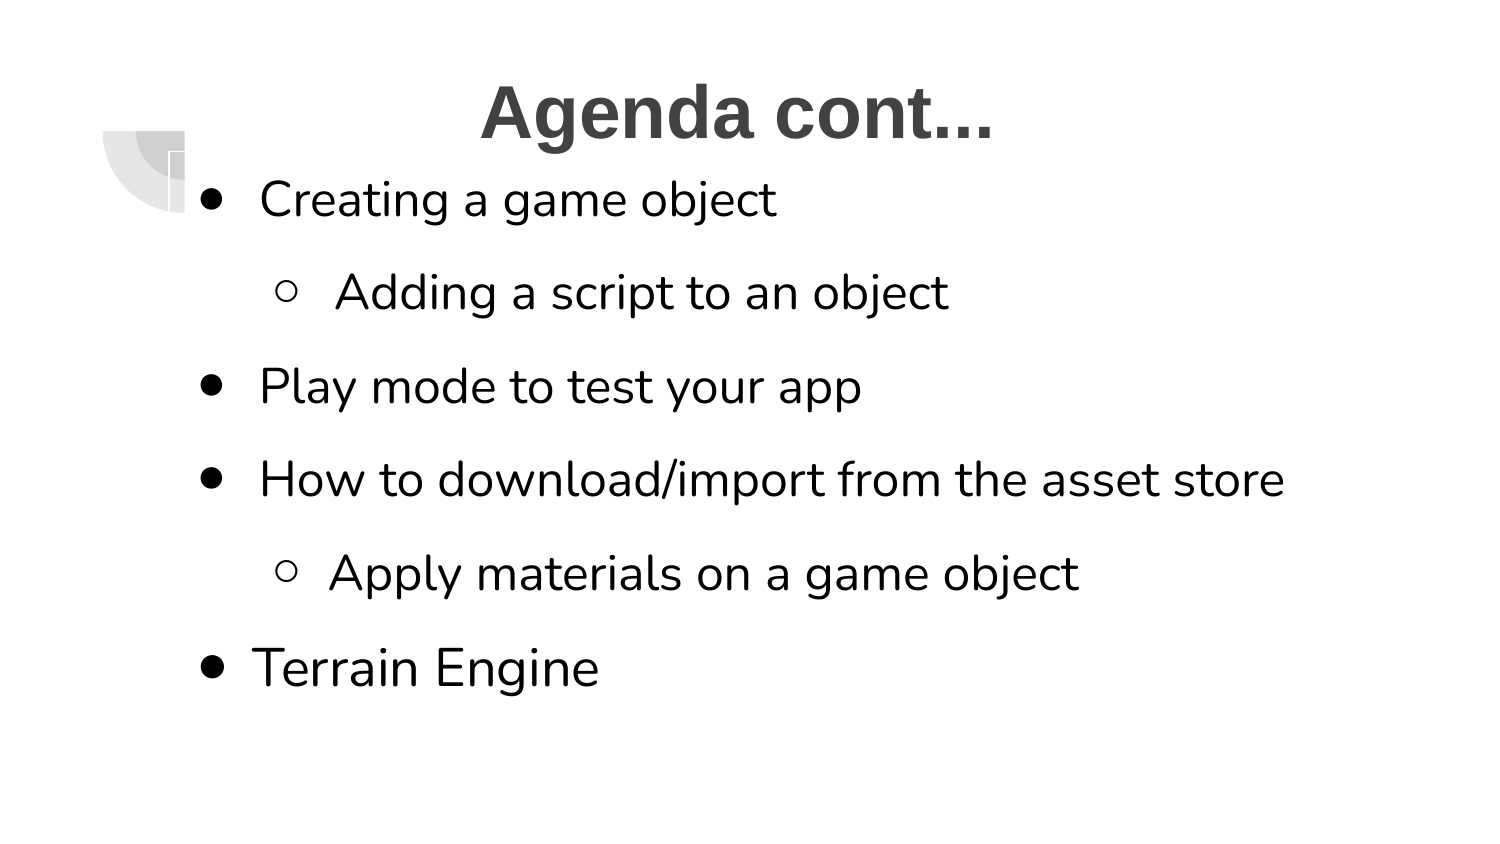

# Agenda cont...
Creating a game object
Adding a script to an object
Play mode to test your app
How to download/import from the asset store
Apply materials on a game object
Terrain Engine